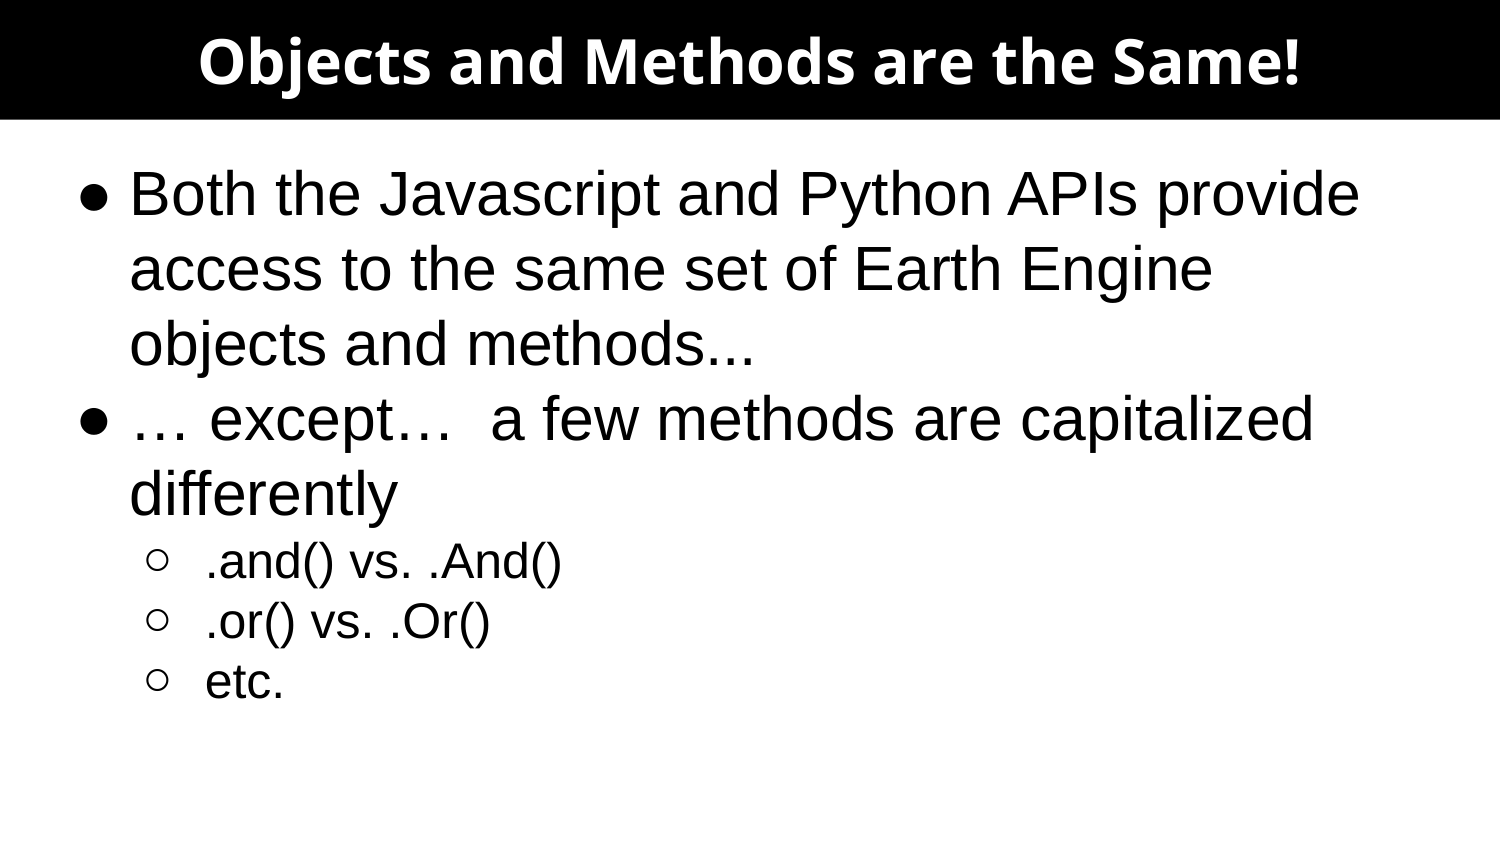

Objects and Methods are the Same!
Both the Javascript and Python APIs provide access to the same set of Earth Engine objects and methods...
… except…  a few methods are capitalized differently
.and() vs. .And()
.or() vs. .Or()
etc.